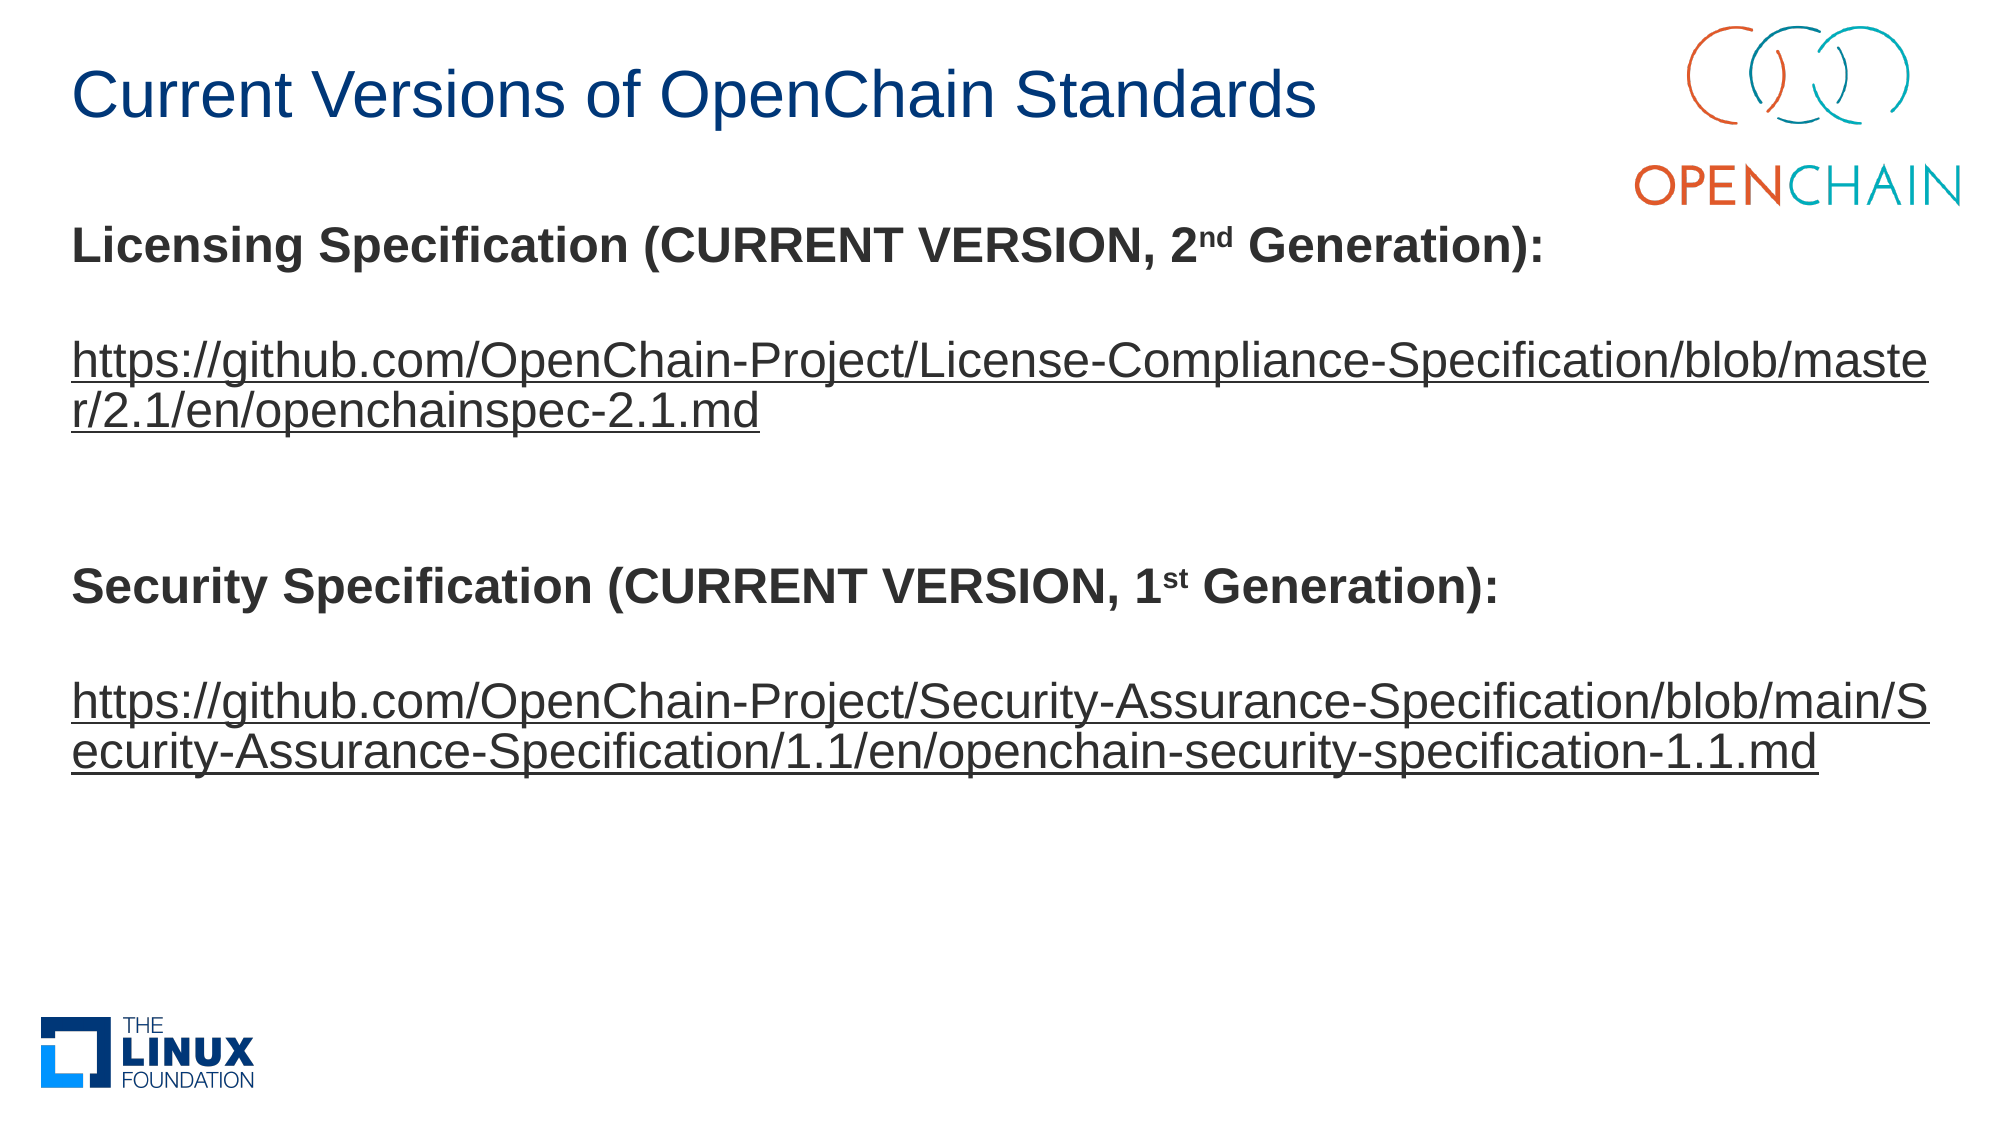

# Current Versions of OpenChain Standards
Licensing Specification (CURRENT VERSION, 2nd Generation):
https://github.com/OpenChain-Project/License-Compliance-Specification/blob/master/2.1/en/openchainspec-2.1.md
Security Specification (CURRENT VERSION, 1st Generation):
https://github.com/OpenChain-Project/Security-Assurance-Specification/blob/main/Security-Assurance-Specification/1.1/en/openchain-security-specification-1.1.md